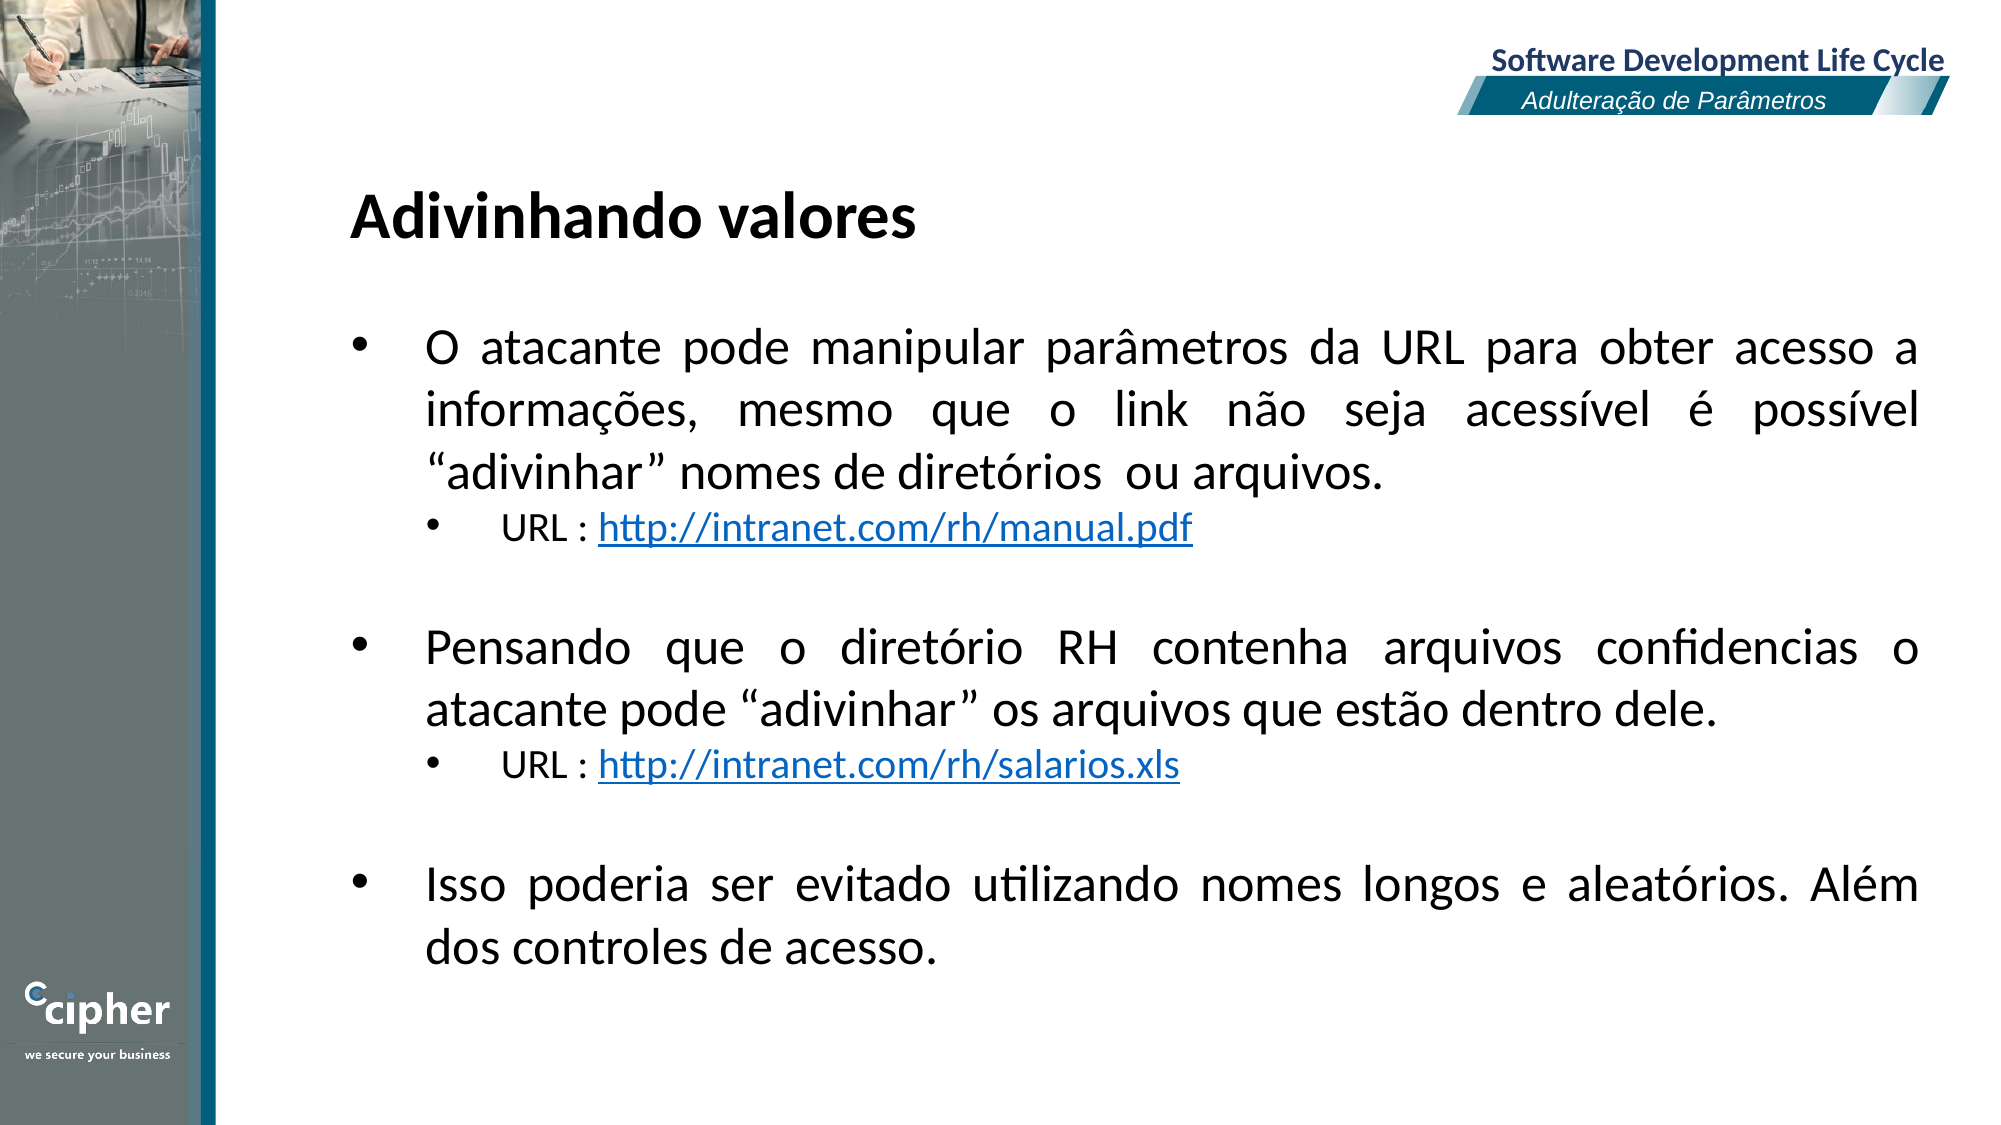

Software Development Life Cycle
Adulteração de Parâmetros

Adivinhando valores
O atacante pode manipular parâmetros da URL para obter acesso a informações, mesmo que o link não seja acessível é possível “adivinhar” nomes de diretórios  ou arquivos.
URL : http://intranet.com/rh/manual.pdf

Pensando que o diretório RH contenha arquivos confidencias o atacante pode “adivinhar” os arquivos que estão dentro dele.
URL : http://intranet.com/rh/salarios.xls

Isso poderia ser evitado utilizando nomes longos e aleatórios. Além dos controles de acesso.